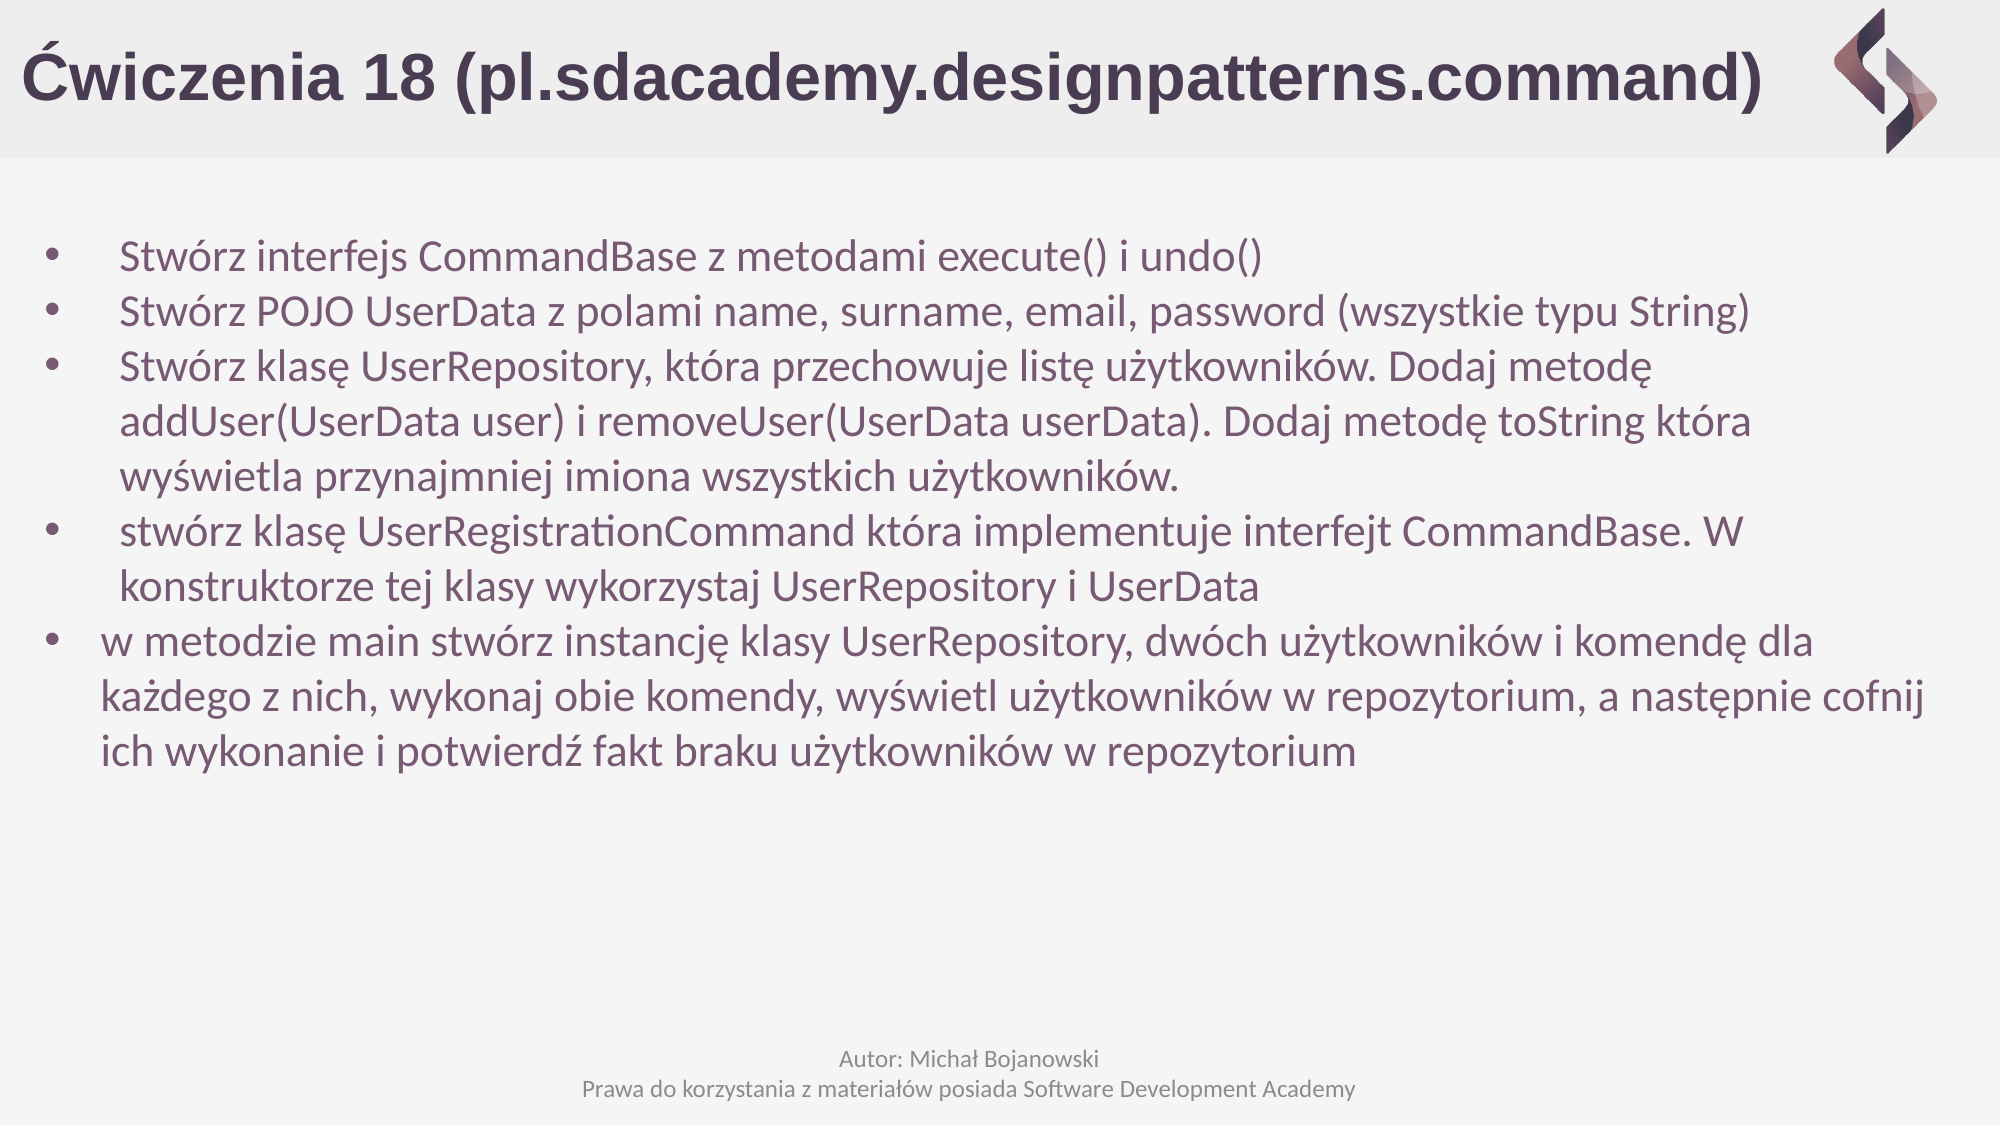

# Ćwiczenia 18 (pl.sdacademy.designpatterns.command)
Stwórz interfejs CommandBase z metodami execute() i undo()
Stwórz POJO UserData z polami name, surname, email, password (wszystkie typu String)
Stwórz klasę UserRepository, która przechowuje listę użytkowników. Dodaj metodę addUser(UserData user) i removeUser(UserData userData). Dodaj metodę toString która wyświetla przynajmniej imiona wszystkich użytkowników.
stwórz klasę UserRegistrationCommand która implementuje interfejt CommandBase. W konstruktorze tej klasy wykorzystaj UserRepository i UserData
w metodzie main stwórz instancję klasy UserRepository, dwóch użytkowników i komendę dla każdego z nich, wykonaj obie komendy, wyświetl użytkowników w repozytorium, a następnie cofnij ich wykonanie i potwierdź fakt braku użytkowników w repozytorium

Autor: Michał Bojanowski
Prawa do korzystania z materiałów posiada Software Development Academy